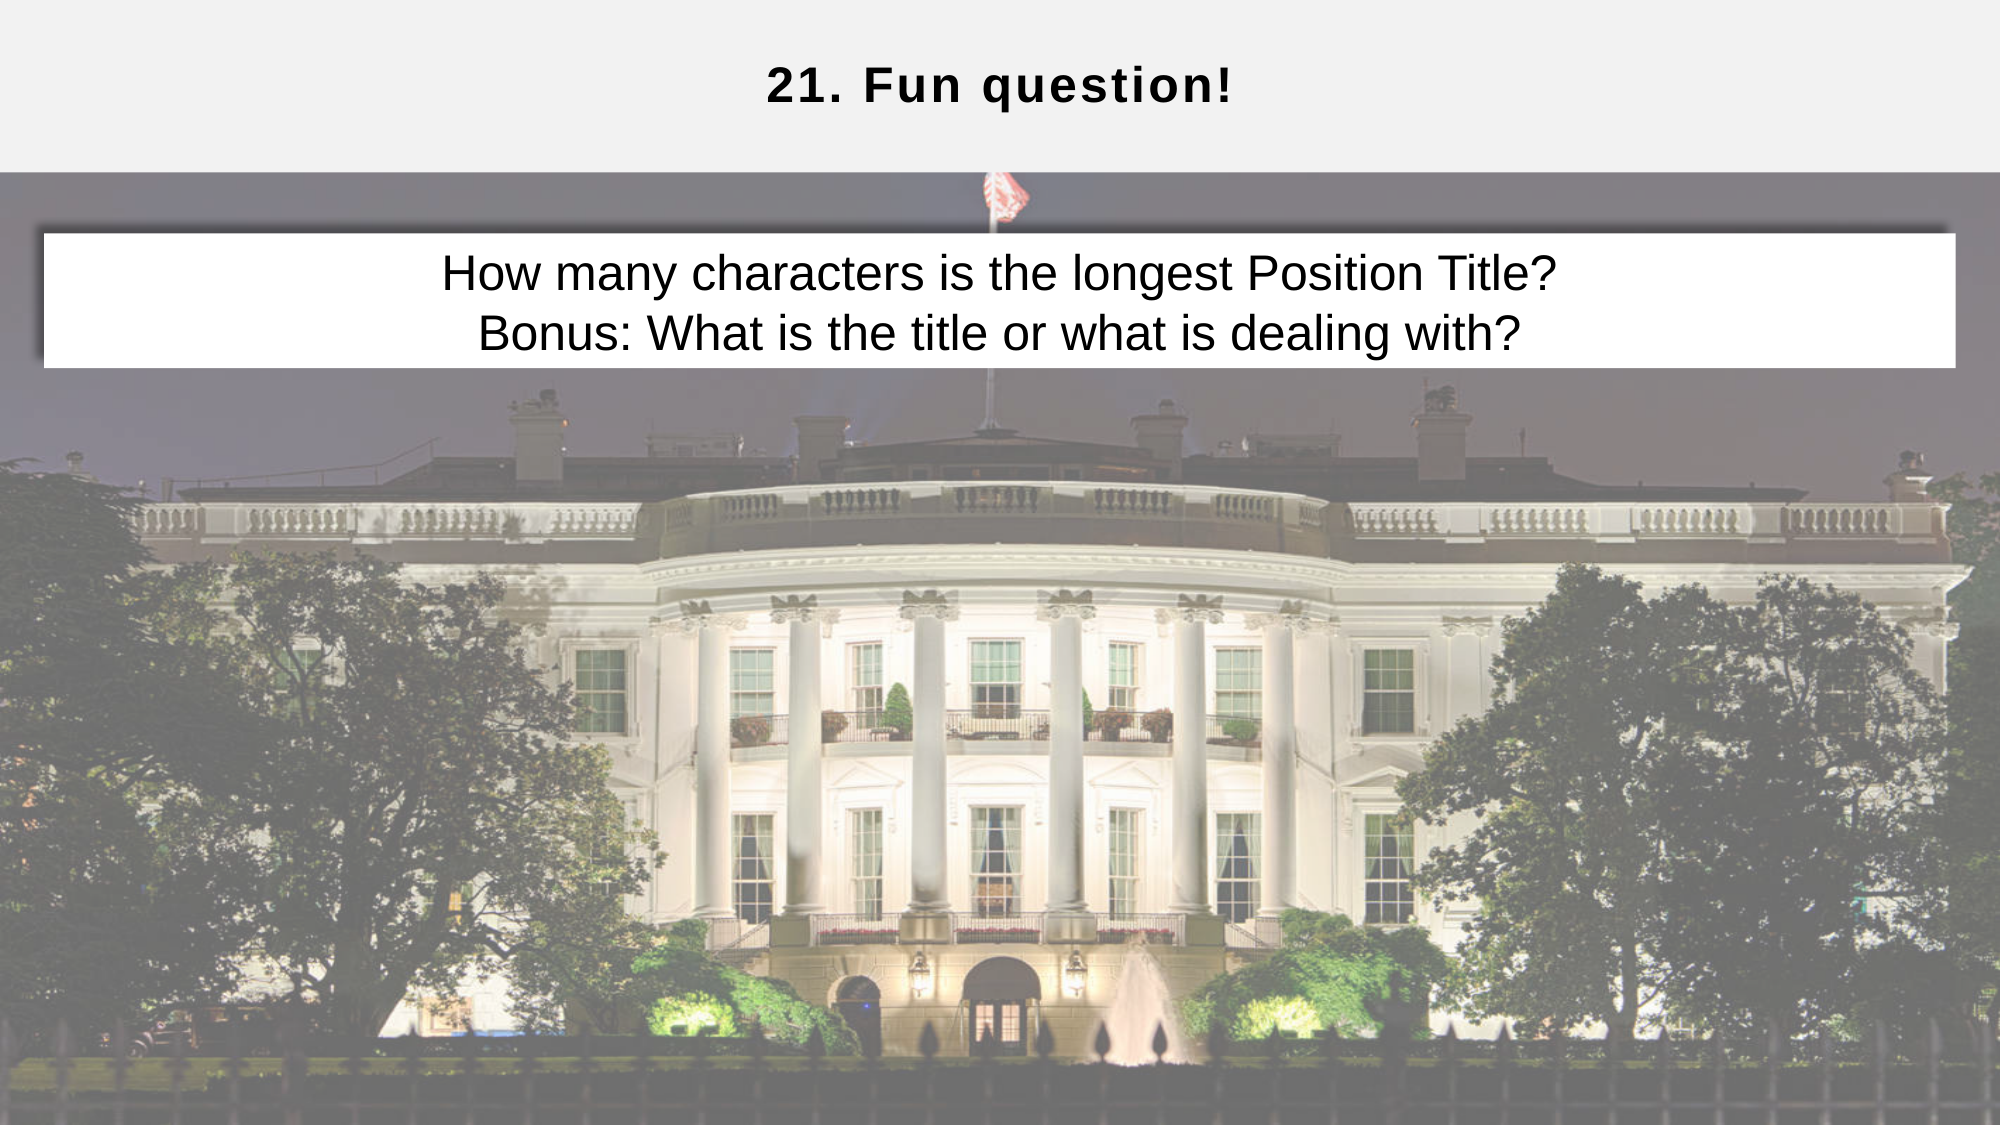

# 21. Fun question!
How many characters is the longest Position Title?
Bonus: What is the title or what is dealing with?